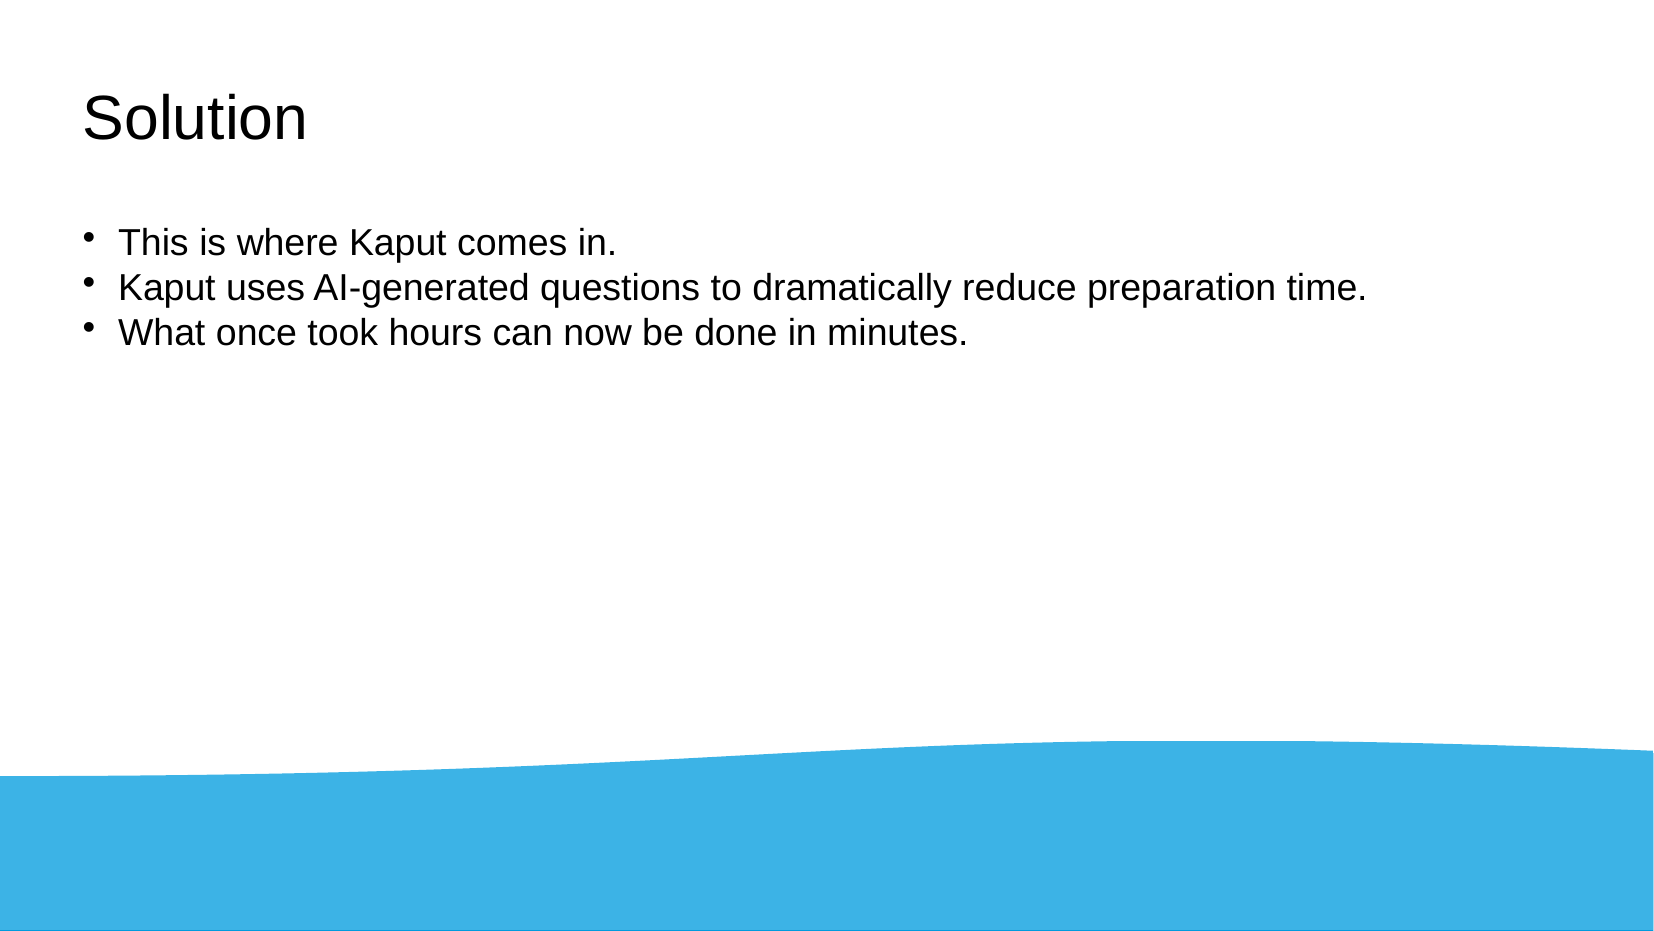

# Solution
This is where Kaput comes in.
Kaput uses AI-generated questions to dramatically reduce preparation time.
What once took hours can now be done in minutes.